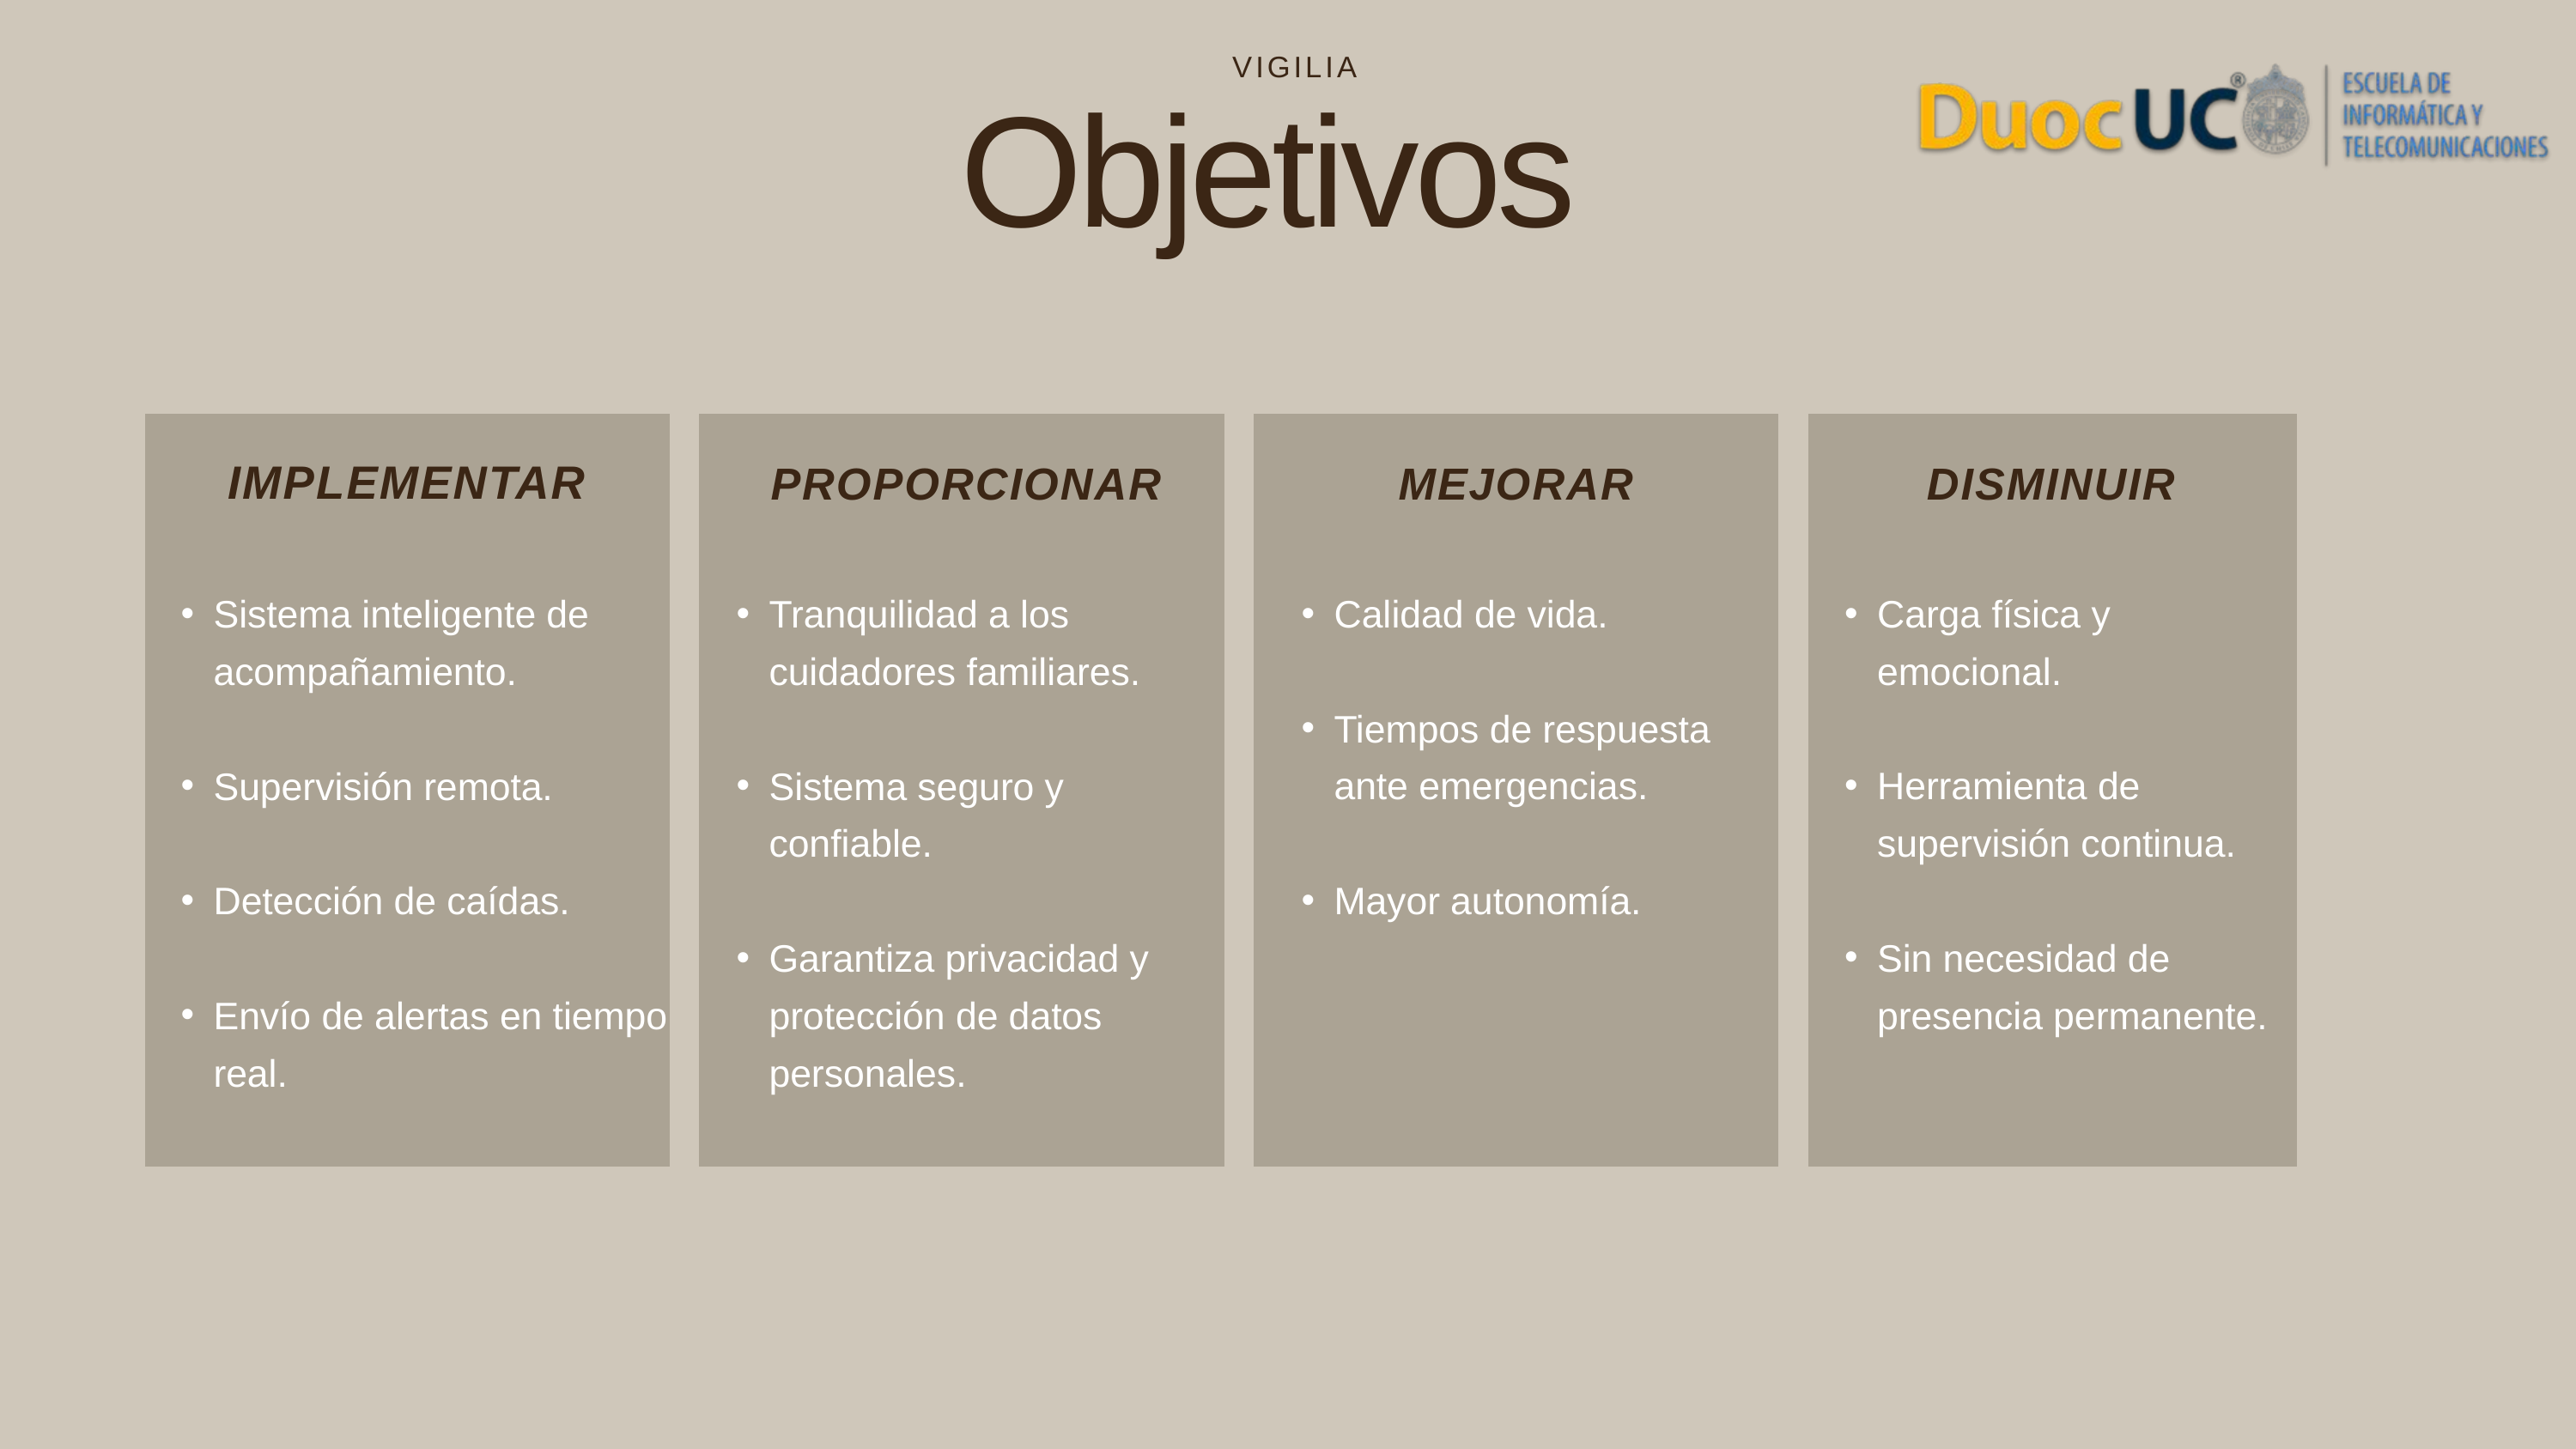

VIGILIA
Objetivos

IMPLEMENTAR
PROPORCIONAR
MEJORAR
DISMINUIR
Sistema inteligente de acompañamiento.

Supervisión remota.

Detección de caídas.

Envío de alertas en tiempo real.
Tranquilidad a los cuidadores familiares.

Sistema seguro y confiable.

Garantiza privacidad y protección de datos personales.
Calidad de vida.

Tiempos de respuesta ante emergencias.

Mayor autonomía.
Carga física y emocional.

Herramienta de supervisión continua.

Sin necesidad de presencia permanente.